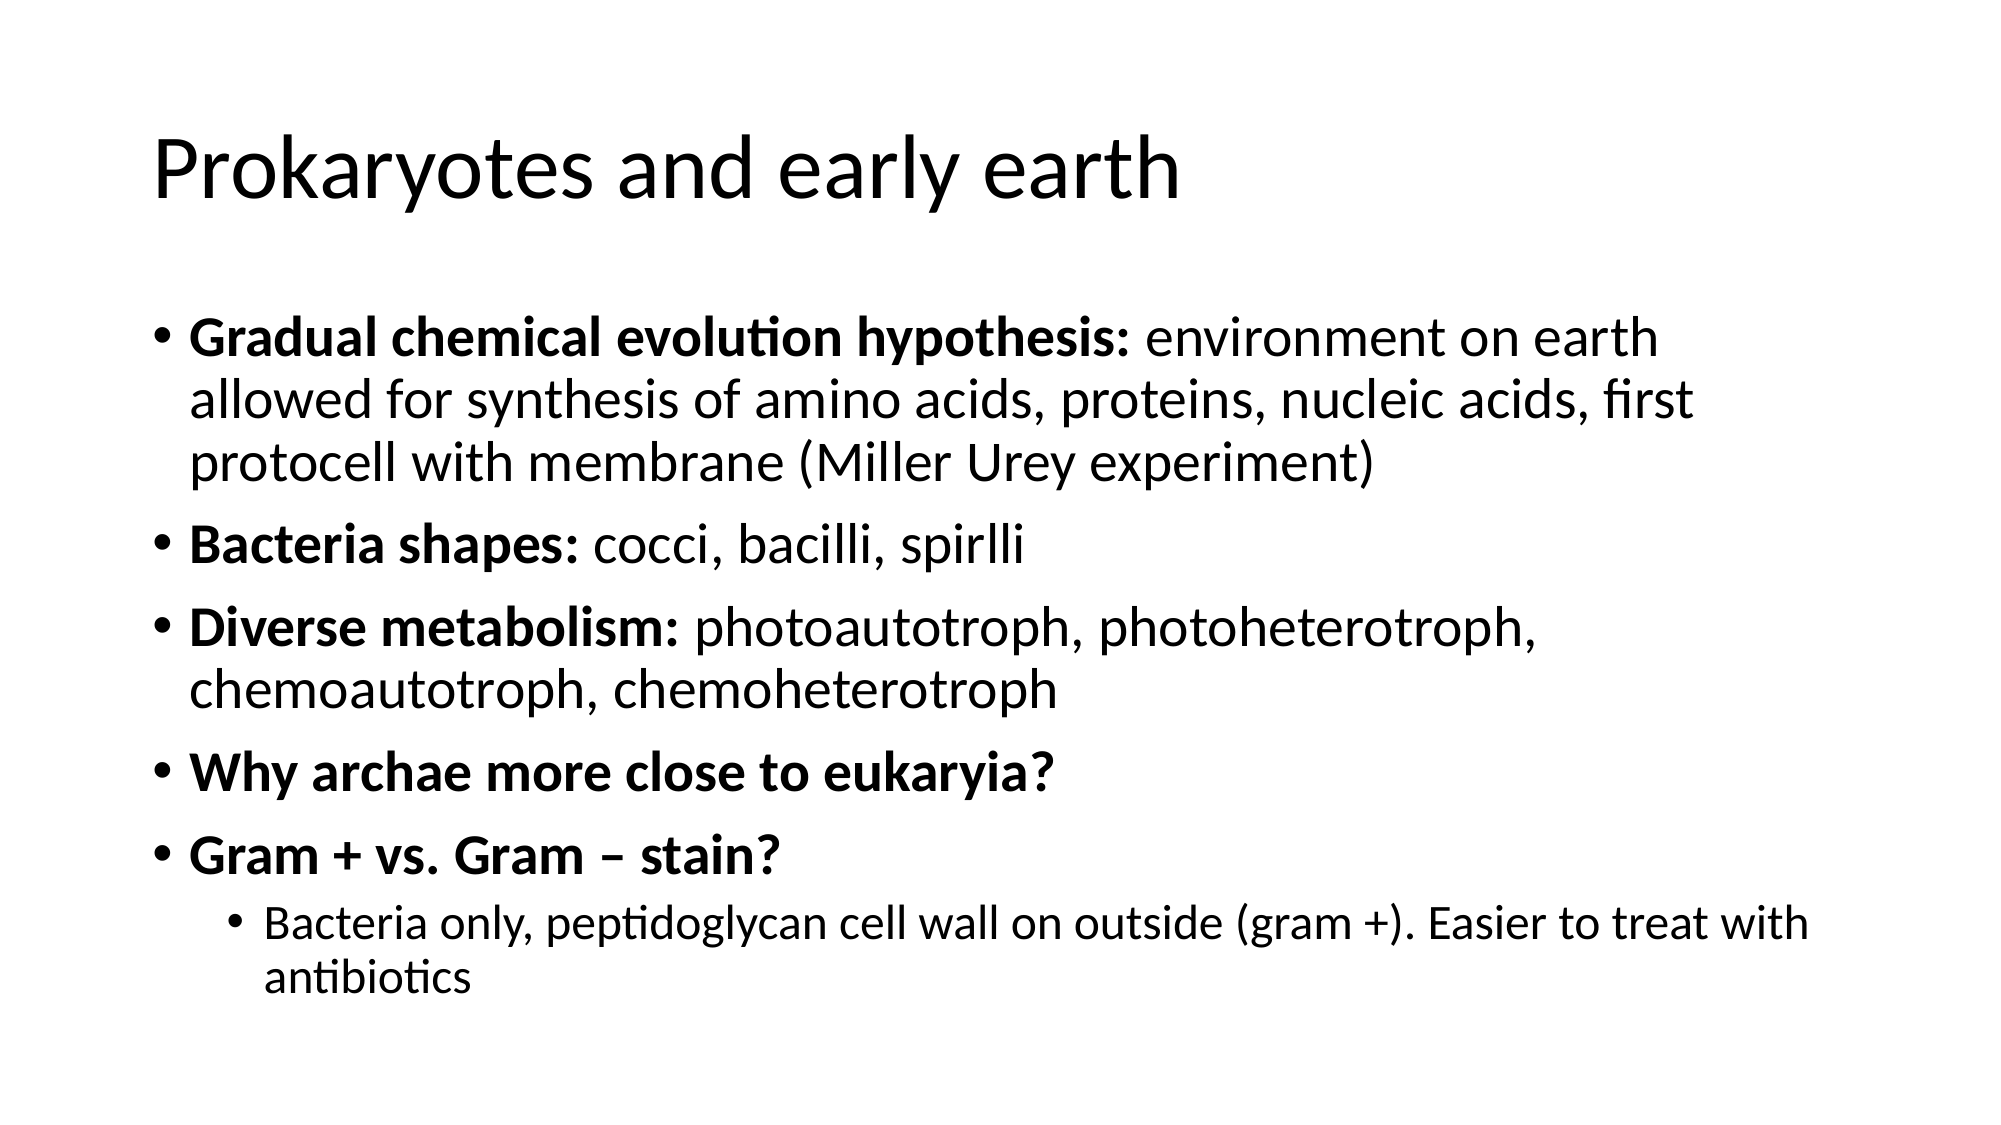

# Prokaryotes and early earth
Gradual chemical evolution hypothesis: environment on earth allowed for synthesis of amino acids, proteins, nucleic acids, first protocell with membrane (Miller Urey experiment)
Bacteria shapes: cocci, bacilli, spirlli
Diverse metabolism: photoautotroph, photoheterotroph, chemoautotroph, chemoheterotroph
Why archae more close to eukaryia?
Gram + vs. Gram – stain?
Bacteria only, peptidoglycan cell wall on outside (gram +). Easier to treat with antibiotics